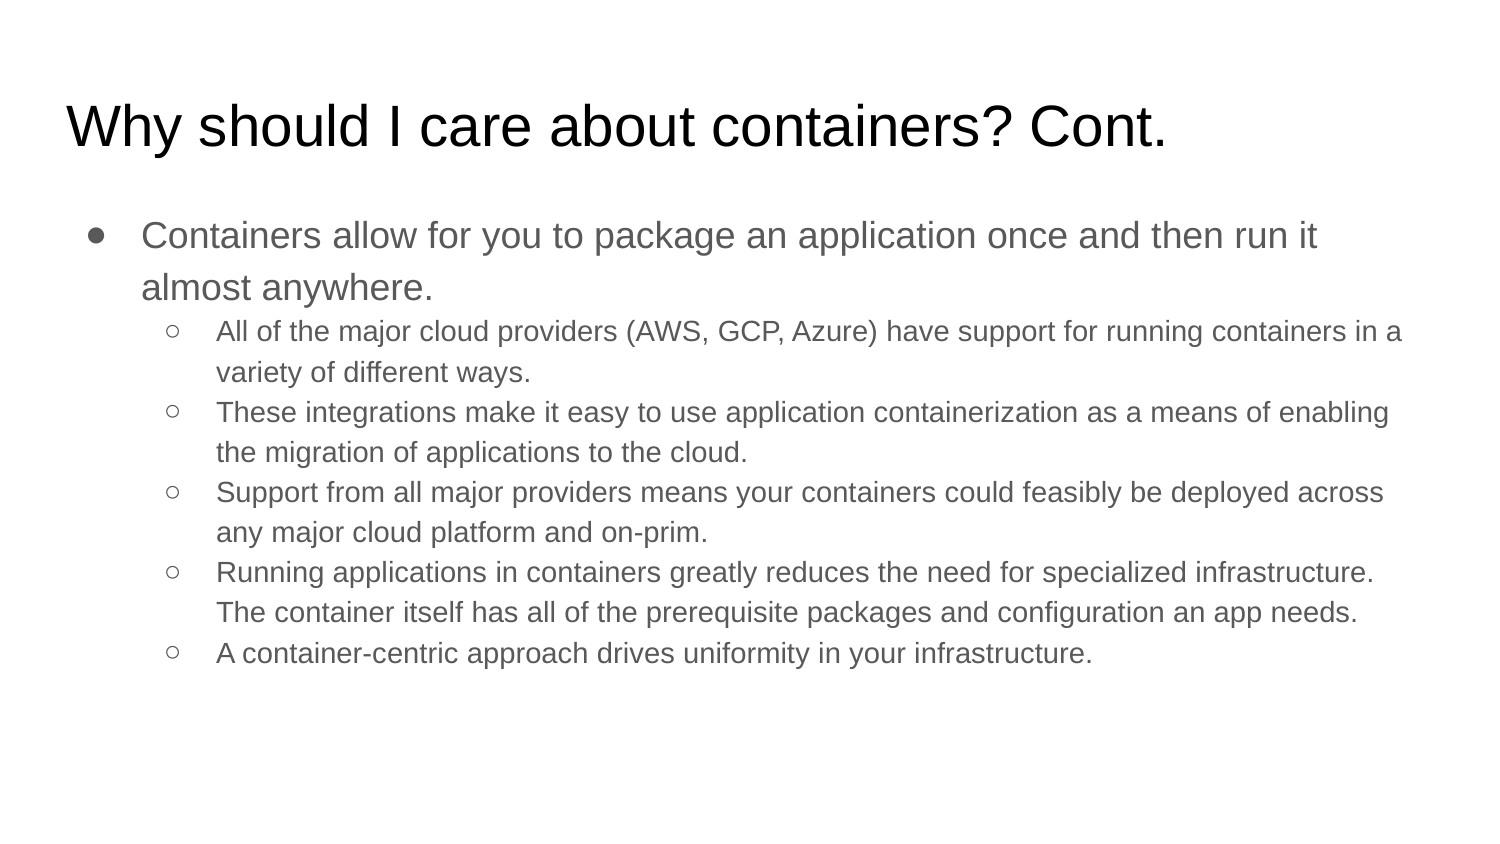

# Why should I care about containers? Cont.
Containers allow for you to package an application once and then run it almost anywhere.
All of the major cloud providers (AWS, GCP, Azure) have support for running containers in a variety of different ways.
These integrations make it easy to use application containerization as a means of enabling the migration of applications to the cloud.
Support from all major providers means your containers could feasibly be deployed across any major cloud platform and on-prim.
Running applications in containers greatly reduces the need for specialized infrastructure. The container itself has all of the prerequisite packages and configuration an app needs.
A container-centric approach drives uniformity in your infrastructure.